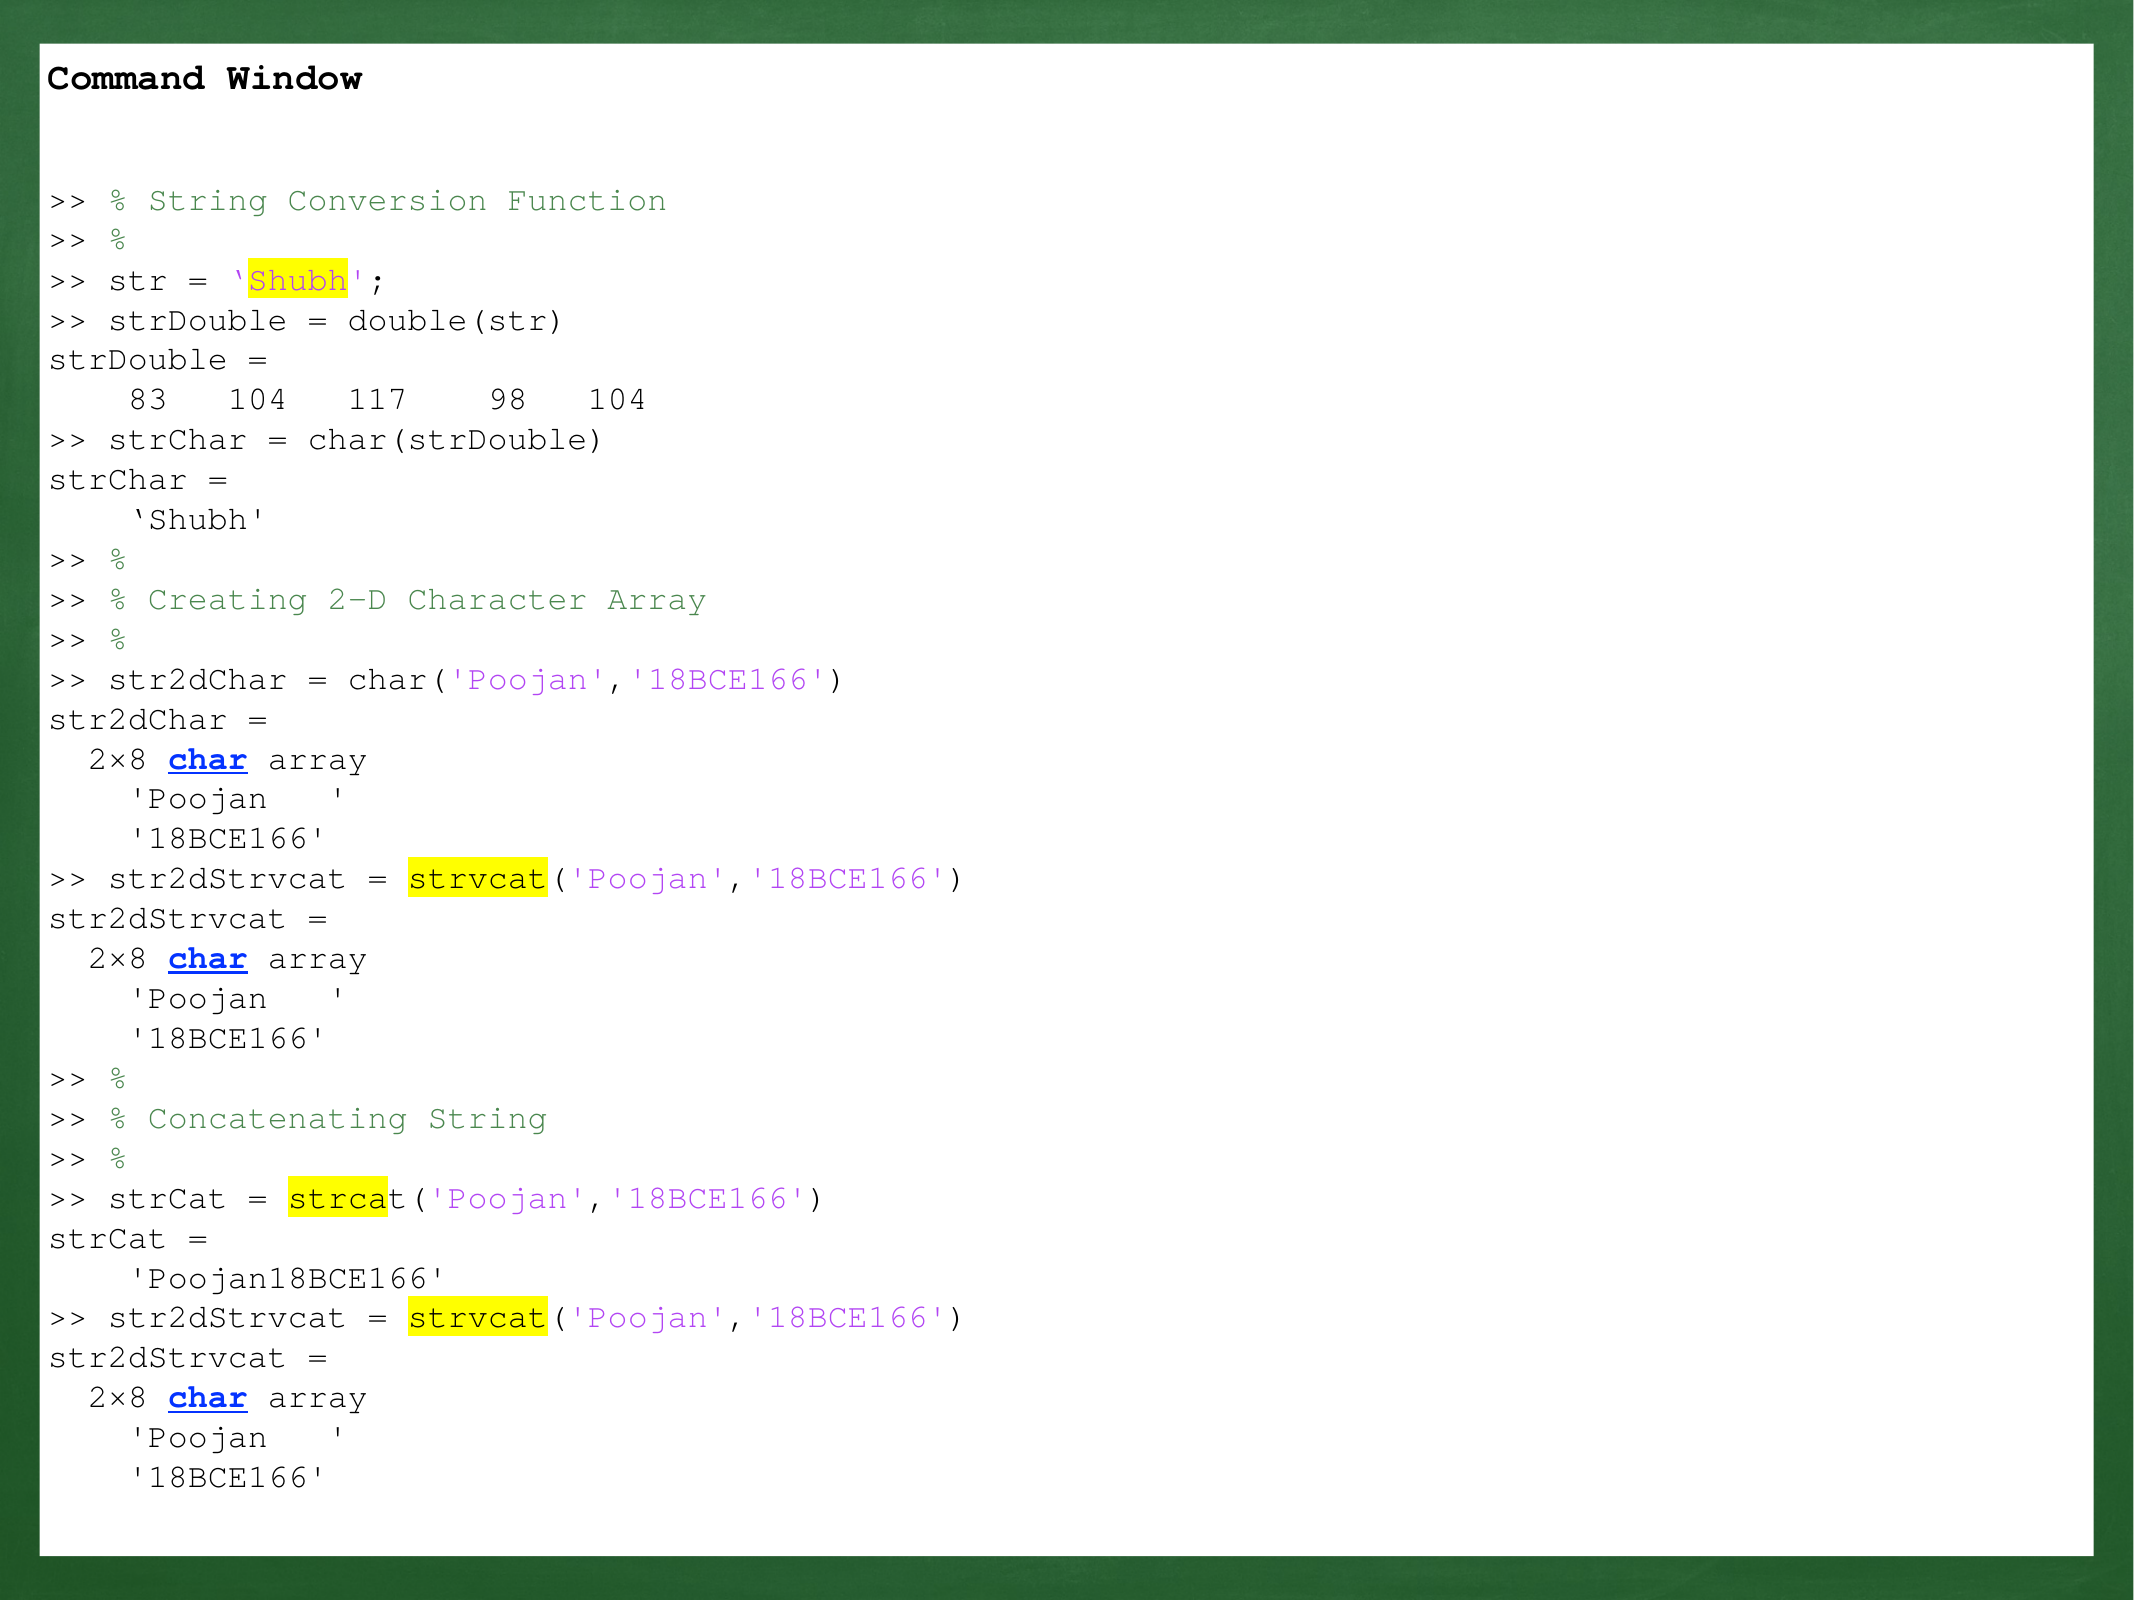

Command Window

>> % String Conversion Function
>> %
>> str = ‘Shubh';
>> strDouble = double(str)
strDouble =
    83   104   117    98   104
>> strChar = char(strDouble)
strChar =
    ‘Shubh'
>> %
>> % Creating 2-D Character Array
>> %
>> str2dChar = char('Poojan','18BCE166')
str2dChar =
  2×8 char array
    'Poojan   '
    '18BCE166'
>> str2dStrvcat = strvcat('Poojan','18BCE166')
str2dStrvcat =
  2×8 char array
    'Poojan   '
    '18BCE166'
>> %
>> % Concatenating String
>> %
>> strCat = strcat('Poojan','18BCE166')
strCat =
    'Poojan18BCE166'
>> str2dStrvcat = strvcat('Poojan','18BCE166')
str2dStrvcat =
  2×8 char array
    'Poojan   '
    '18BCE166'